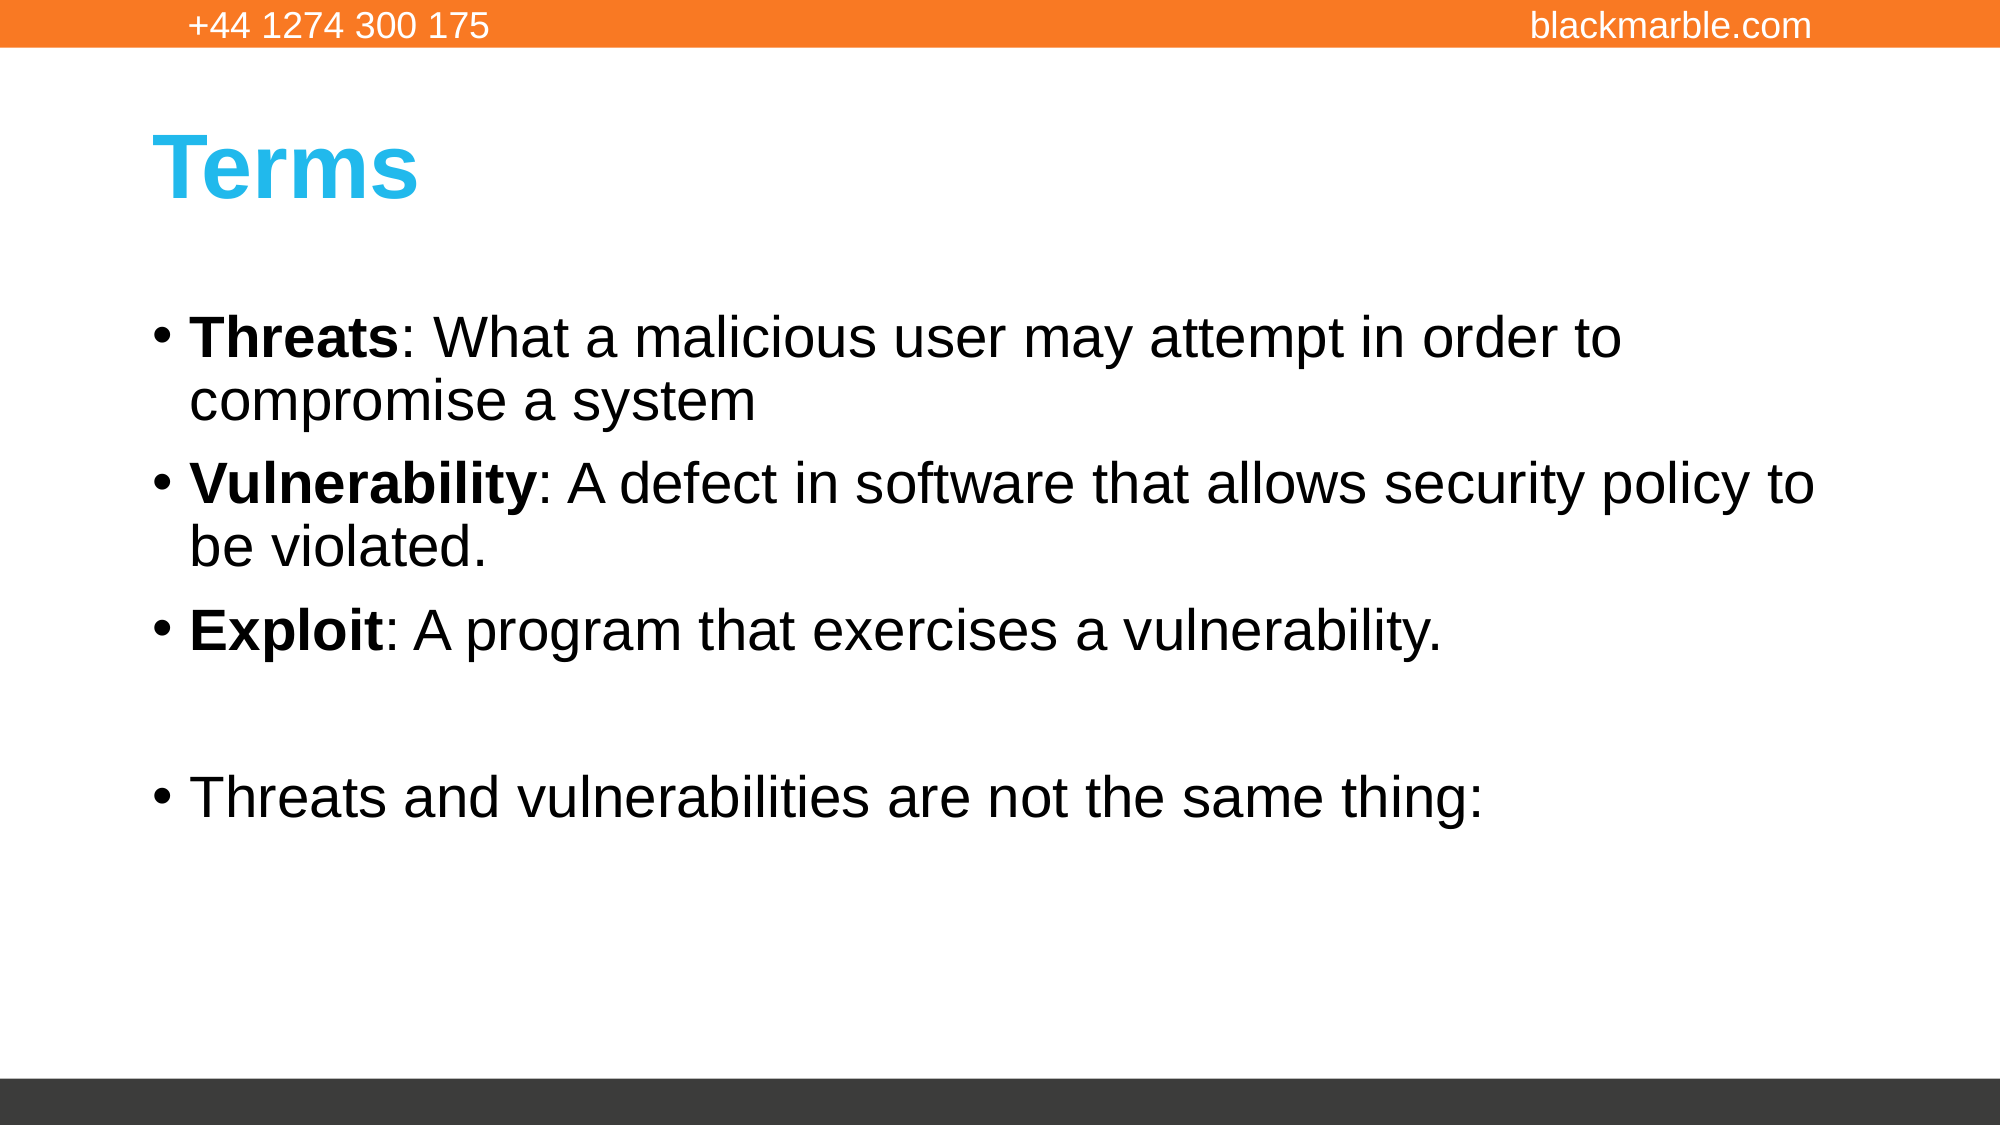

# Terms
Threats: What a malicious user may attempt in order to compromise a system
Vulnerability: A defect in software that allows security policy to be violated.
Exploit: A program that exercises a vulnerability.

Threats and vulnerabilities are not the same thing: